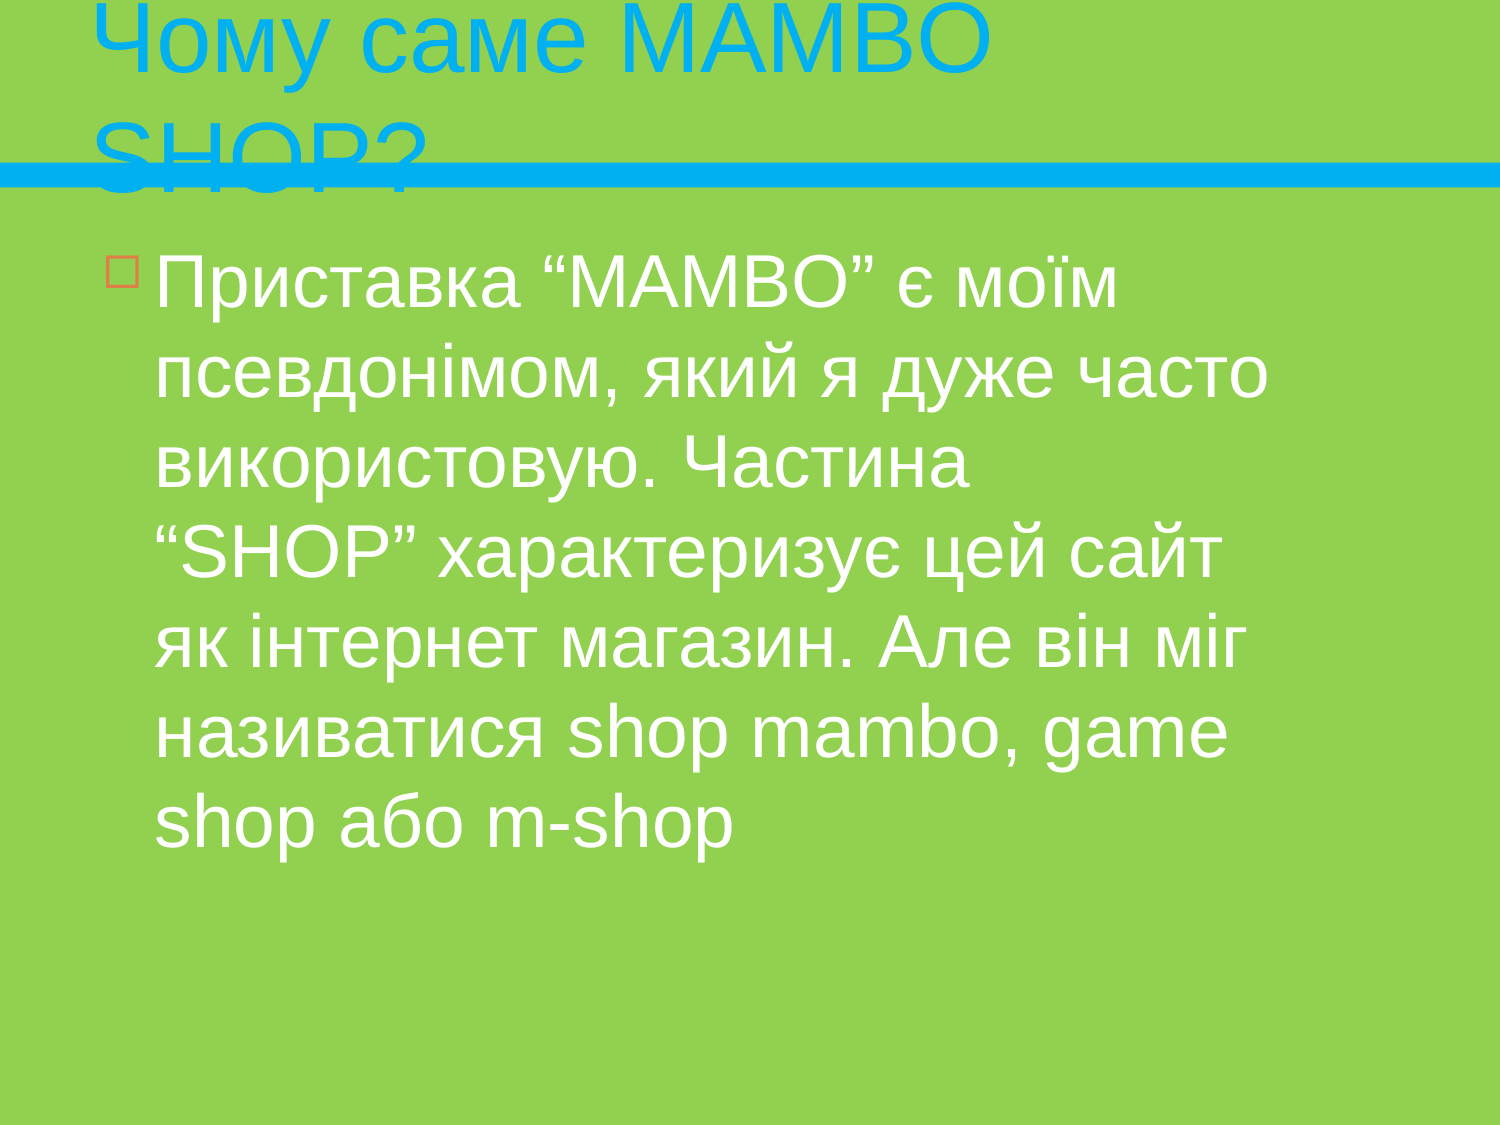

Чому саме MAMBO SHOP?

Приставка “MAMBO” є моїм псевдонімом, який я дуже часто використовую. Частина  “SHOP” характеризує цей сайт як інтернет магазин. Але він міг називатися shop mambo, game shop або m-shop